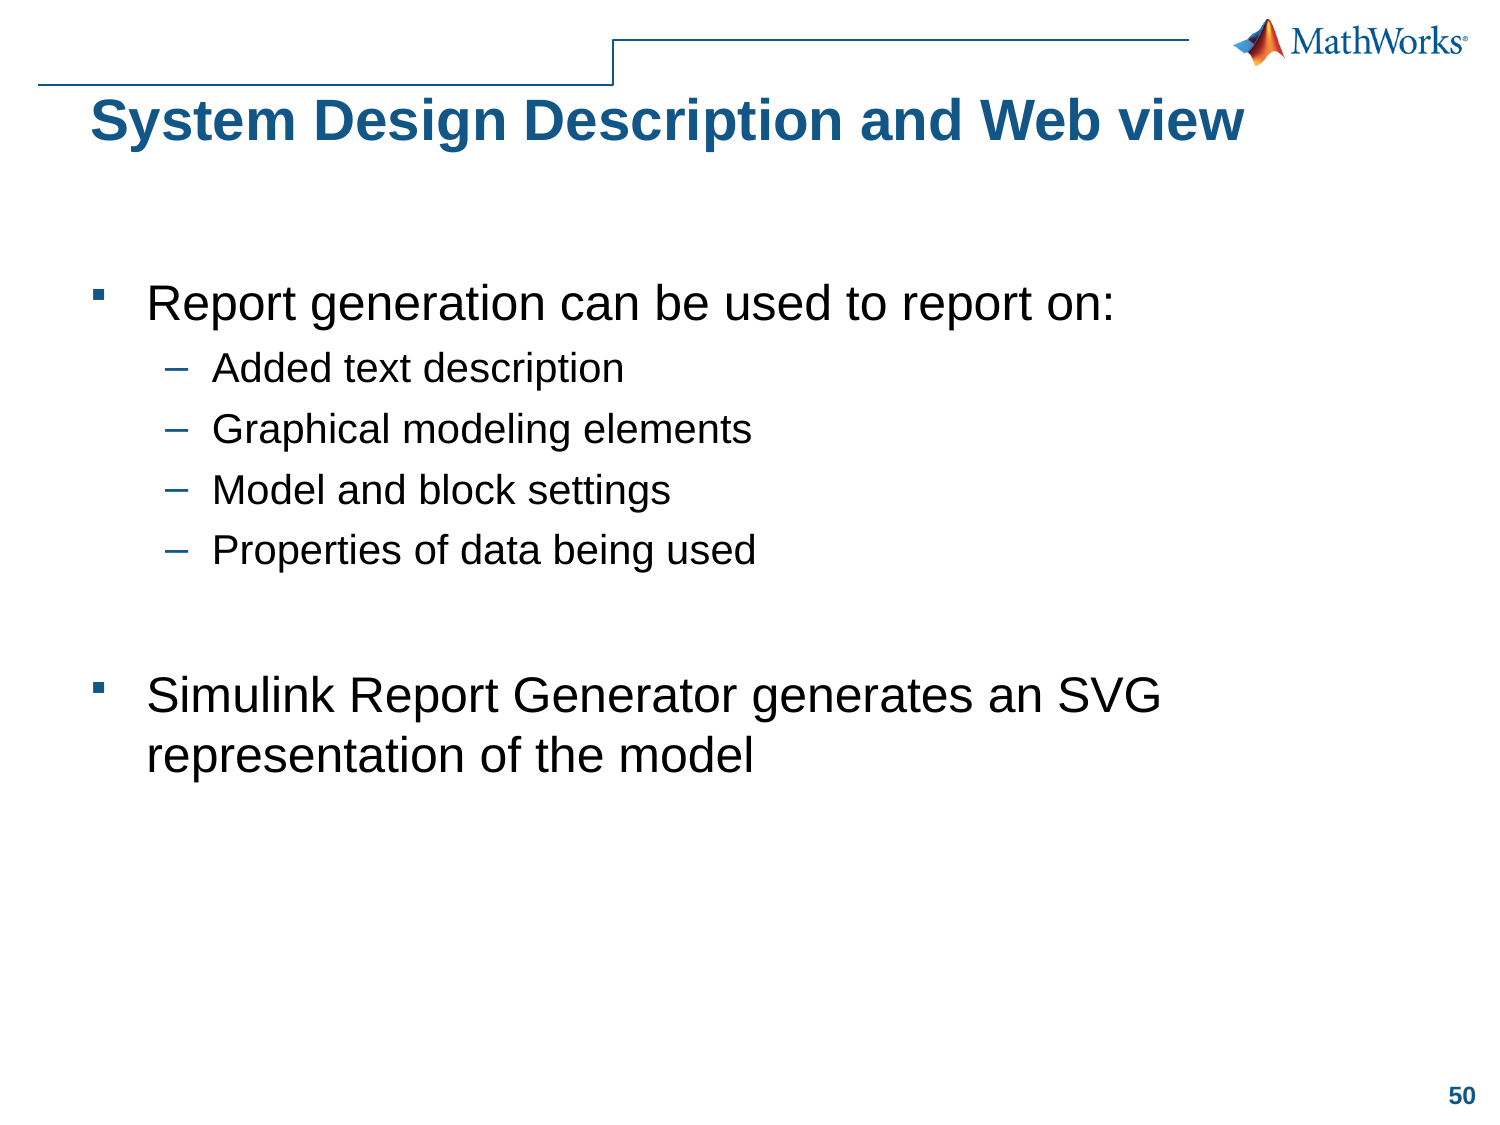

# System Design Description and Web view
Report generation can be used to report on:
Added text description
Graphical modeling elements
Model and block settings
Properties of data being used

Simulink Report Generator generates an SVG representation of the model